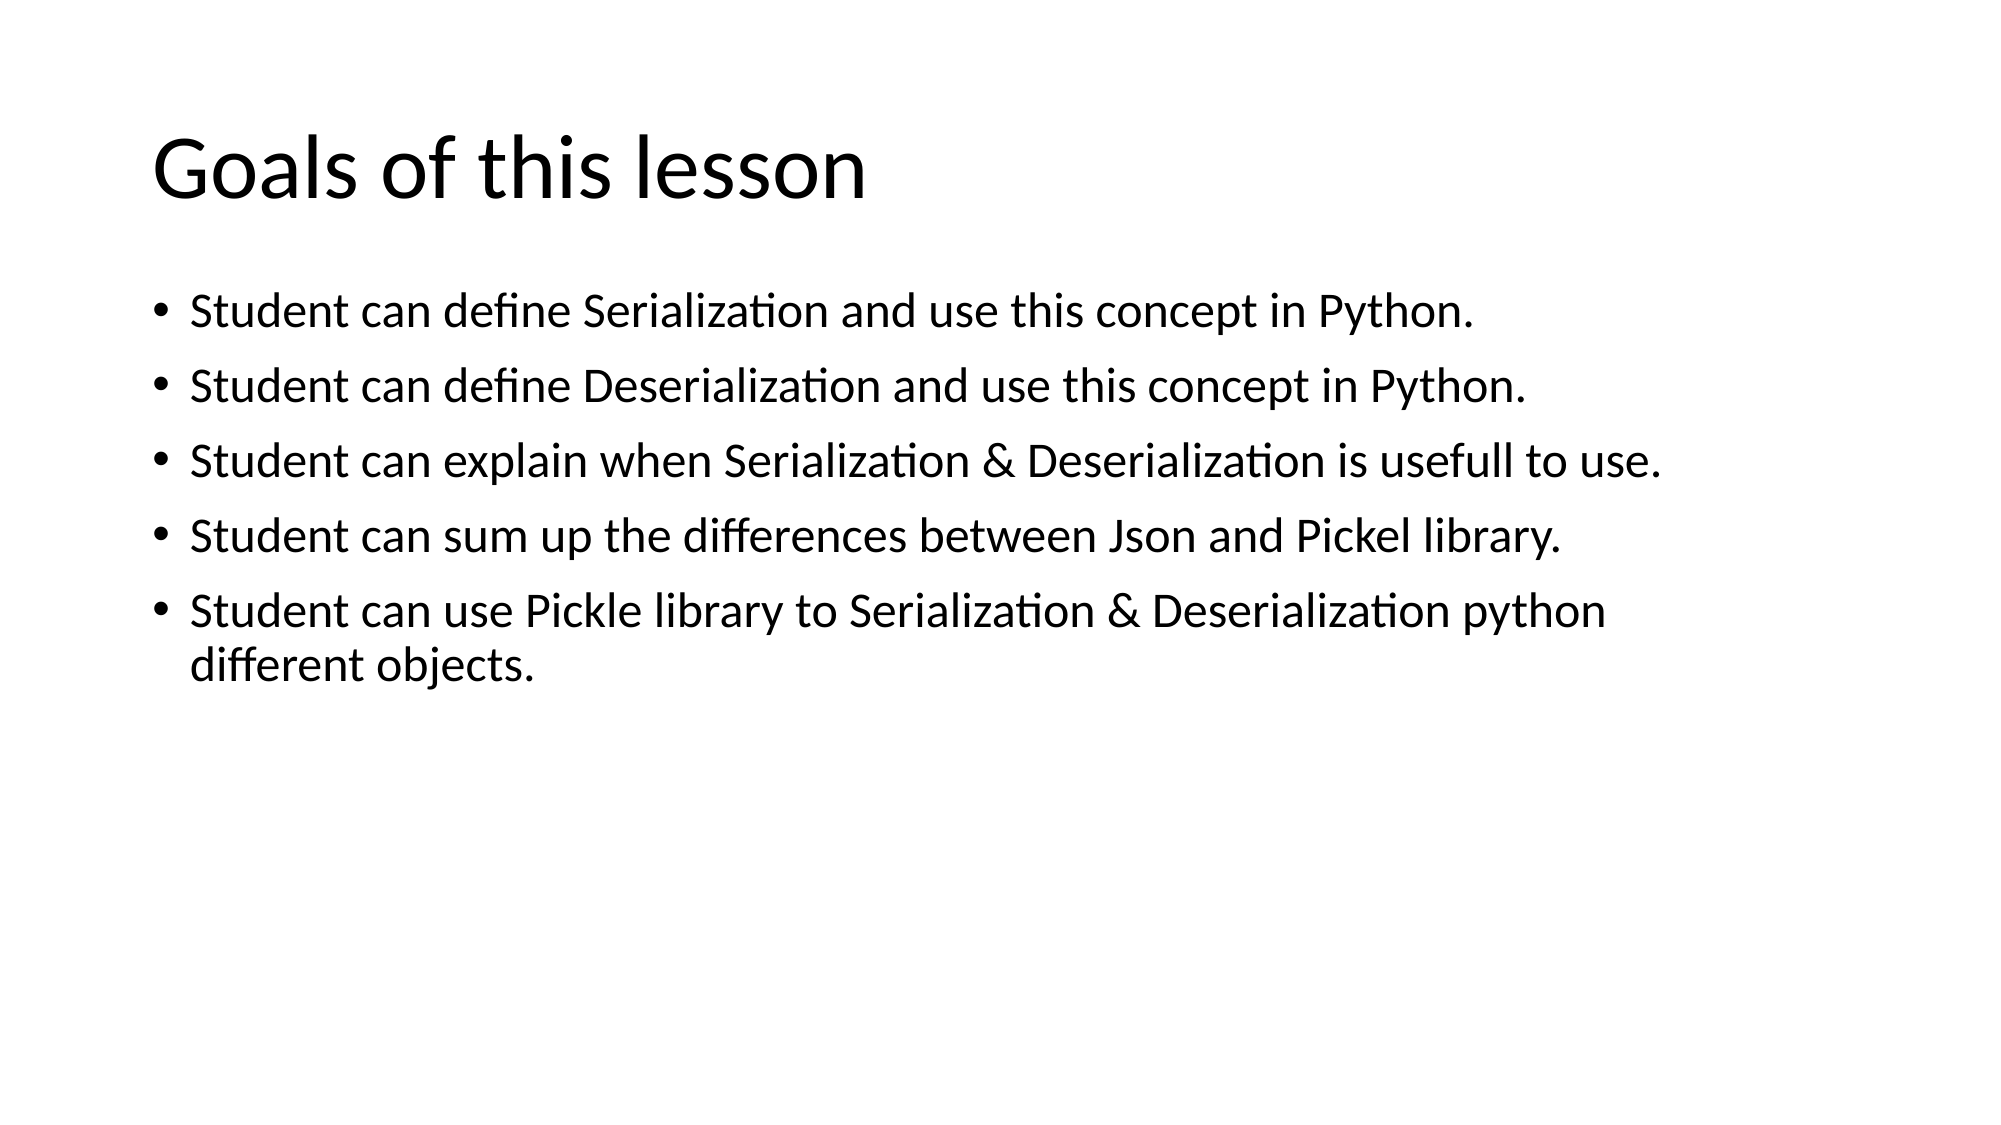

# Goals of this lesson
Student can define Serialization and use this concept in Python.
Student can define Deserialization and use this concept in Python.
Student can explain when Serialization & Deserialization is usefull to use.
Student can sum up the differences between Json and Pickel library.
Student can use Pickle library to Serialization & Deserialization python different objects.